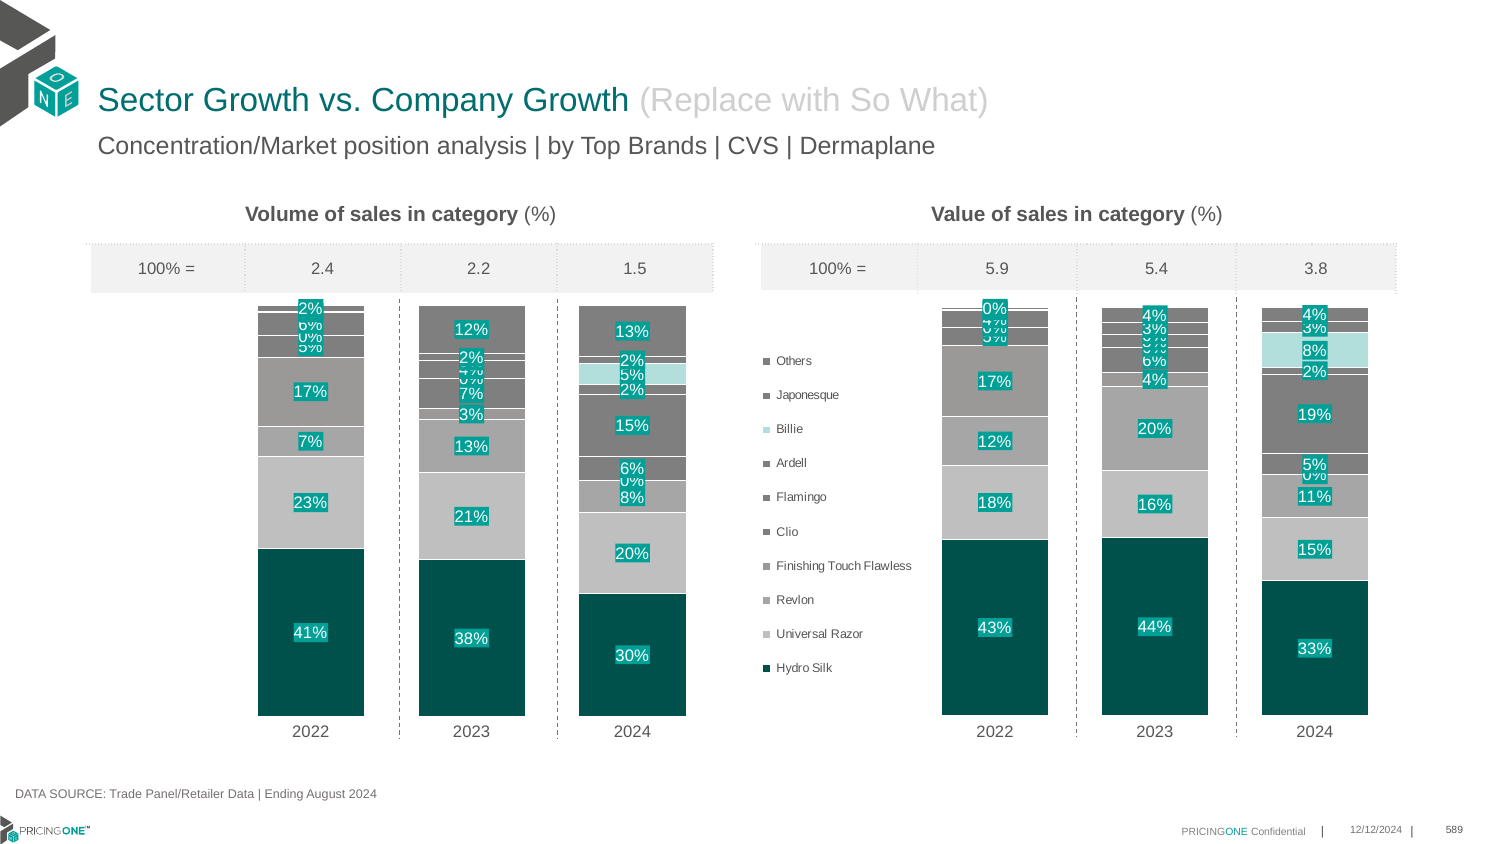

# Sector Growth vs. Company Growth (Replace with So What)
Concentration/Market position analysis | by Top Brands | CVS | Dermaplane
| Volume of sales in category (%) |  |  |  |
| --- | --- | --- | --- |
| 100% = | 2.4 | 2.2 | 1.5 |
| Value of sales in category (%) |  |  |  |
| --- | --- | --- | --- |
| 100% = | 5.9 | 5.4 | 3.8 |

### Chart

| Category | Hydro Silk | Universal Razor | Revlon | Finishing Touch Flawless | Clio | Flamingo | Ardell | Billie | Japonesque | Others |
|---|---|---|---|---|---|---|---|---|---|---|
| 2022 | 0.40746180273638016 | 0.22537853370820443 | 0.07358425205832422 | 0.16728832978816205 | 0.05238787417214099 | 0.0 | 0.05612414362305323 | 0.0 | 0.002127102778653819 | 0.01564796113508109 |
| 2023 | 0.3814401053968989 | 0.21115322957946472 | 0.13022275208176642 | 0.02572010508712236 | 0.07451537060886115 | 0.0 | 0.04176106118495889 | 0.0 | 0.017511938923007328 | 0.11767543713792024 |
| 2024 | 0.2995054344430208 | 0.19583680747552534 | 0.07790768064811536 | 0.0008290910165905547 | 0.05871093143739792 | 0.1505505661536022 | 0.023224626556309323 | 0.05230260881483657 | 0.01609538443552944 | 0.12503686901907246 |

### Chart

| Category | Hydro Silk | Universal Razor | Revlon | Finishing Touch Flawless | Clio | Flamingo | Ardell | Billie | Japonesque | Others |
|---|---|---|---|---|---|---|---|---|---|---|
| 2022 | 0.43244574905152383 | 0.17983638490348525 | 0.12126760021517467 | 0.17158931605096428 | 0.0458118558005706 | 0.0 | 0.04051112084541778 | 0.0 | 0.0036572270140059274 | 0.004880746118857684 |
| 2023 | 0.43628875472288964 | 0.1642717476602241 | 0.20467153665633395 | 0.035430200024977494 | 0.061233067963010944 | 0.0 | 0.030578042547480536 | 0.0 | 0.030627065536093408 | 0.03689958488898996 |
| 2024 | 0.3305450026647337 | 0.15385866753915697 | 0.1051821693412794 | 0.0012068984876167567 | 0.05129501356651037 | 0.19424119847996593 | 0.016208265452909418 | 0.08463460508542424 | 0.026866416809260166 | 0.03596176257314309 |
DATA SOURCE: Trade Panel/Retailer Data | Ending August 2024

12/12/2024
589